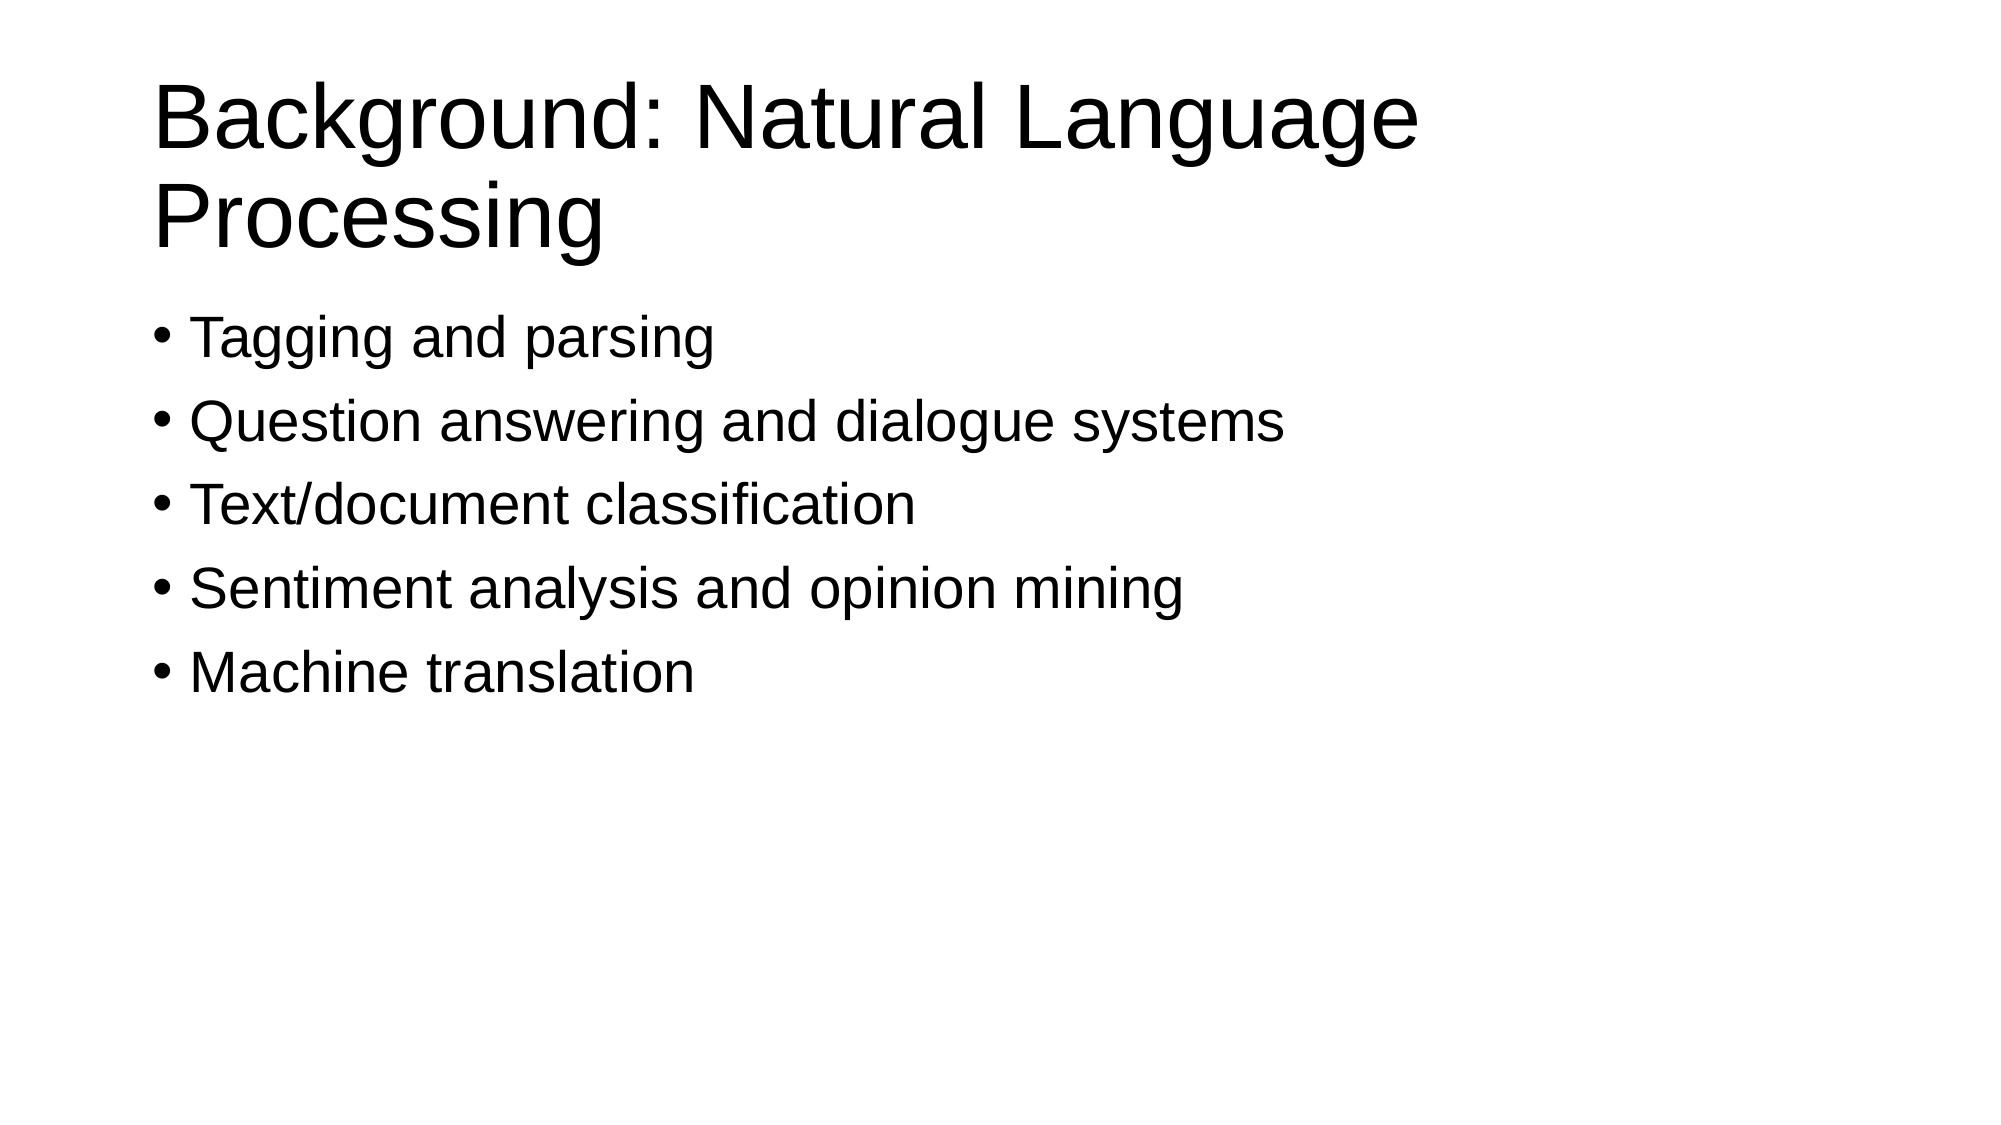

# Background: Natural Language Processing
Tagging and parsing
Question answering and dialogue systems
Text/document classification
Sentiment analysis and opinion mining
Machine translation